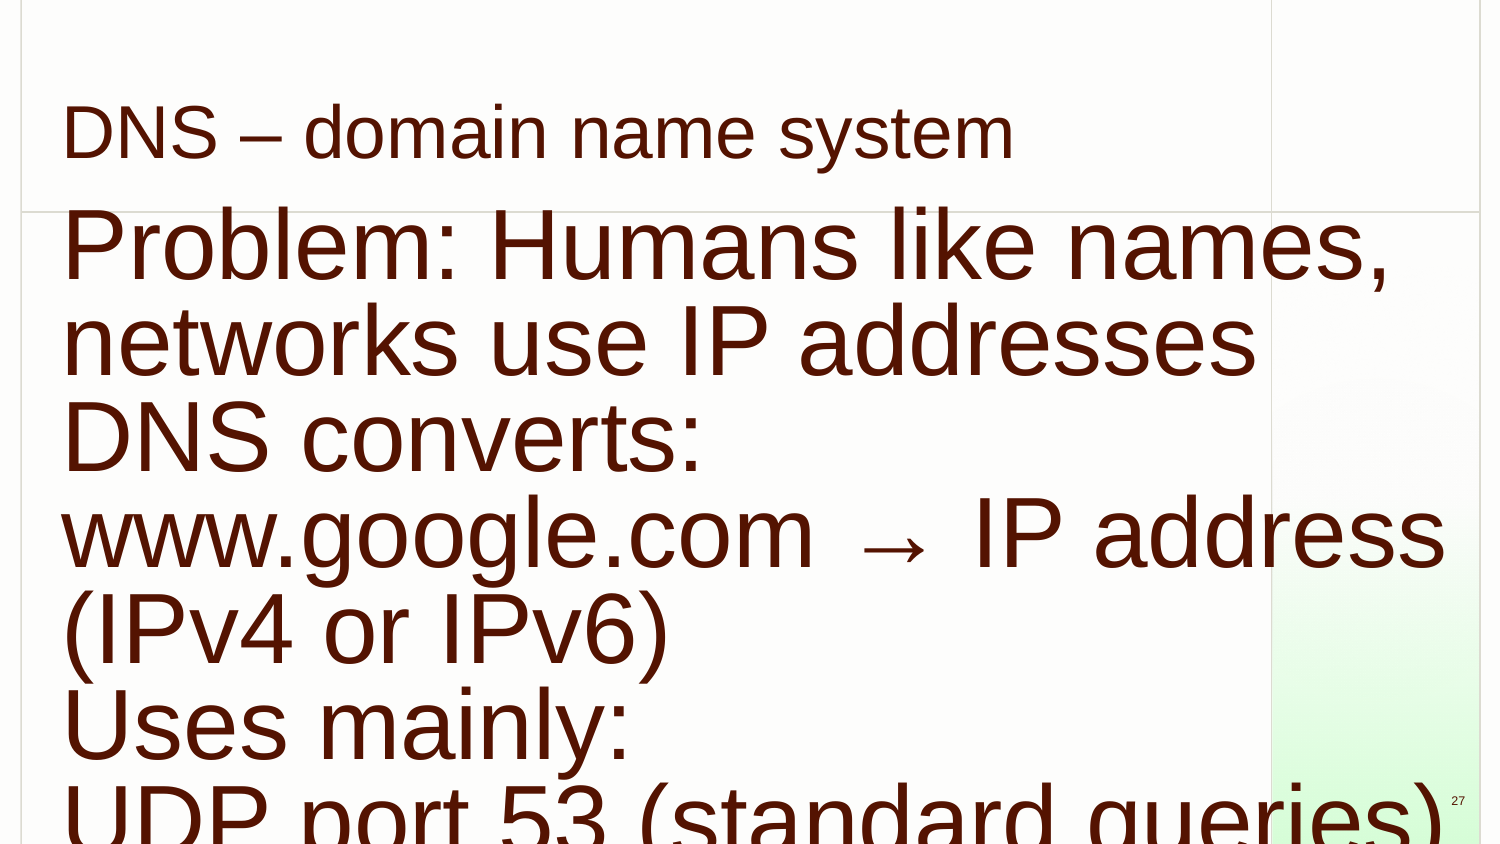

# DNS – domain name system
Problem: Humans like names, networks use IP addresses
DNS converts:
www.google.com → IP address (IPv4 or IPv6)
Uses mainly:
UDP port 53 (standard queries)
TCP port 53 (zone transfers, large answers)
Basic query flow:
Client asks DNS resolver (usually your router or ISP)
Resolver asks other DNS servers if needed
Answer is cached to speed up next requests
27